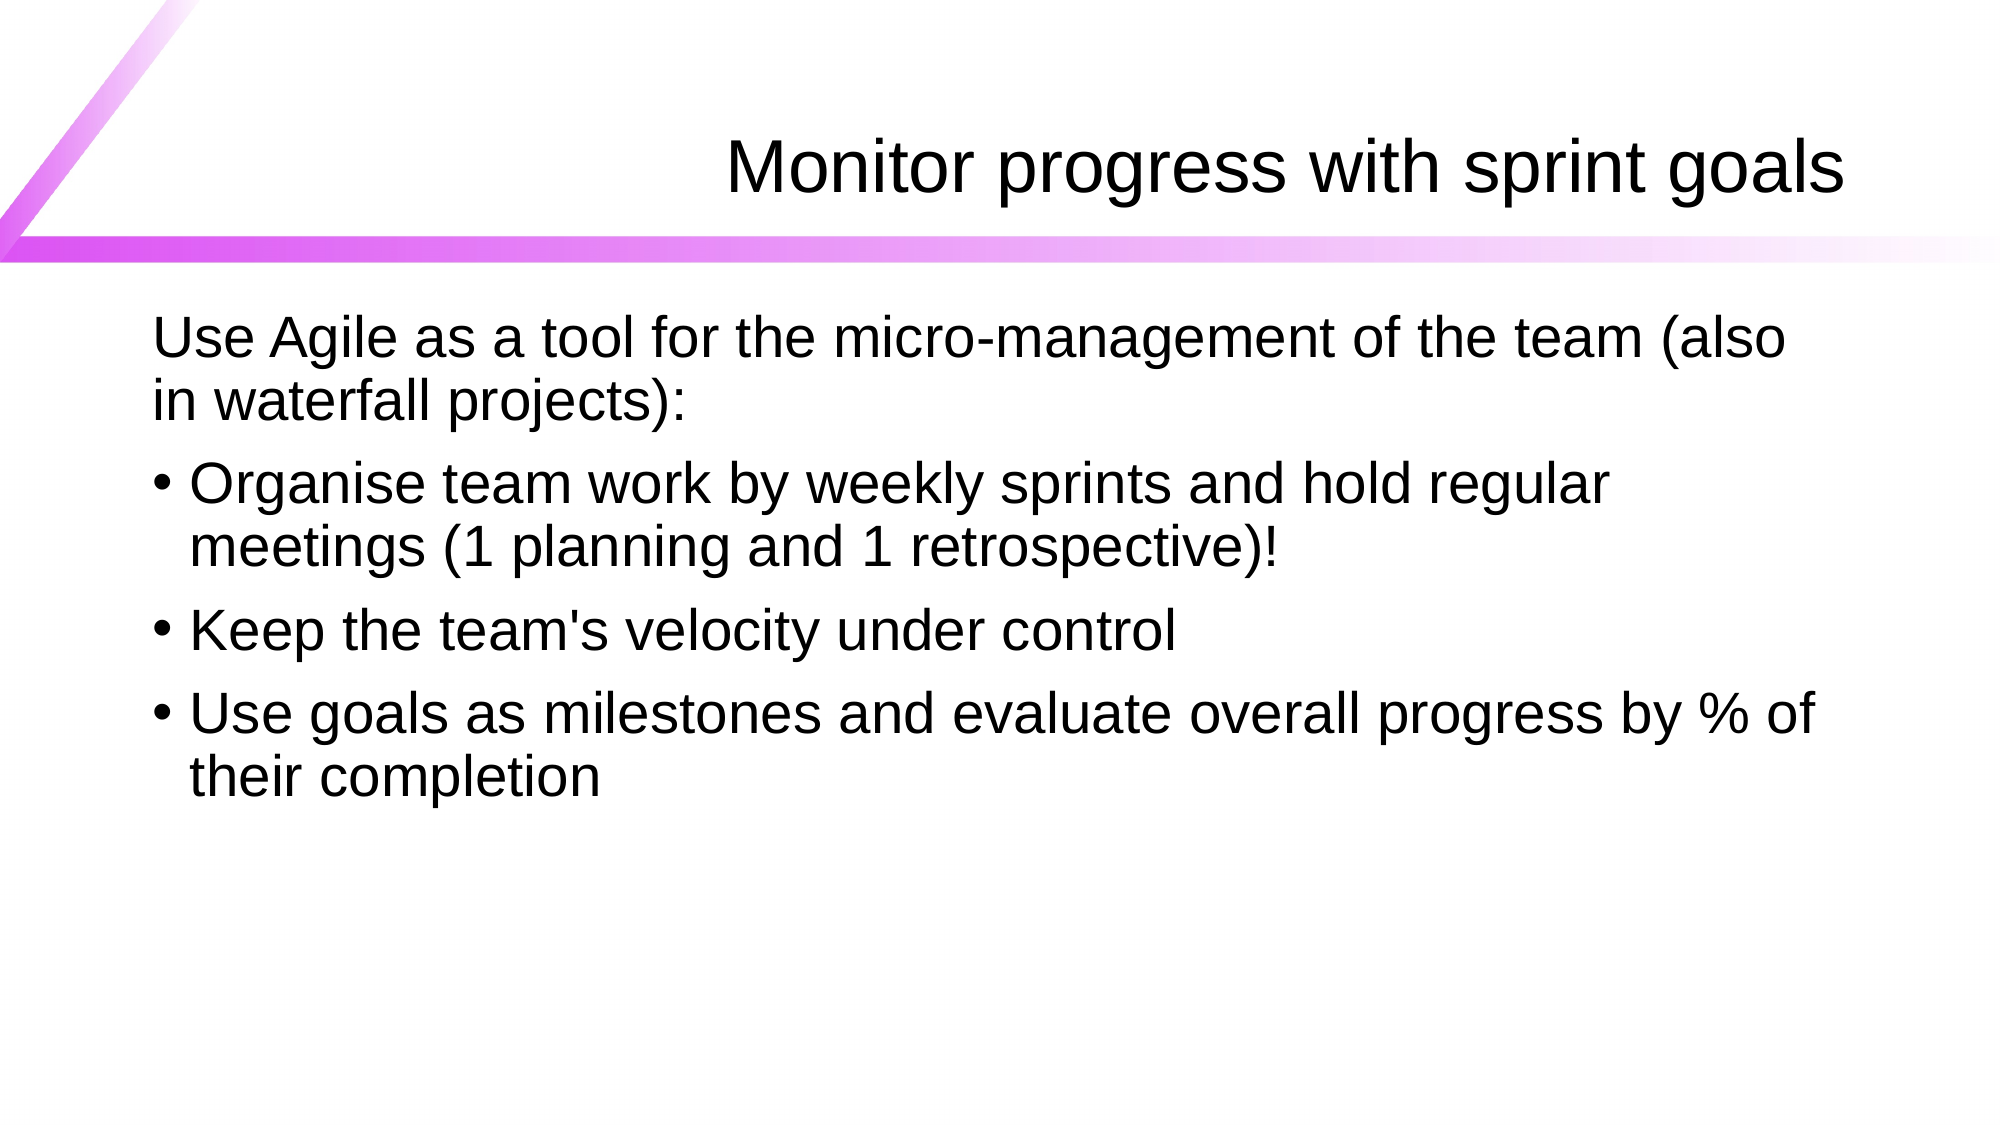

# Monitor progress with sprint goals
Use Agile as a tool for the micro-management of the team (also in waterfall projects):
Organise team work by weekly sprints and hold regular meetings (1 planning and 1 retrospective)!
Keep the team's velocity under control
Use goals as milestones and evaluate overall progress by % of their completion